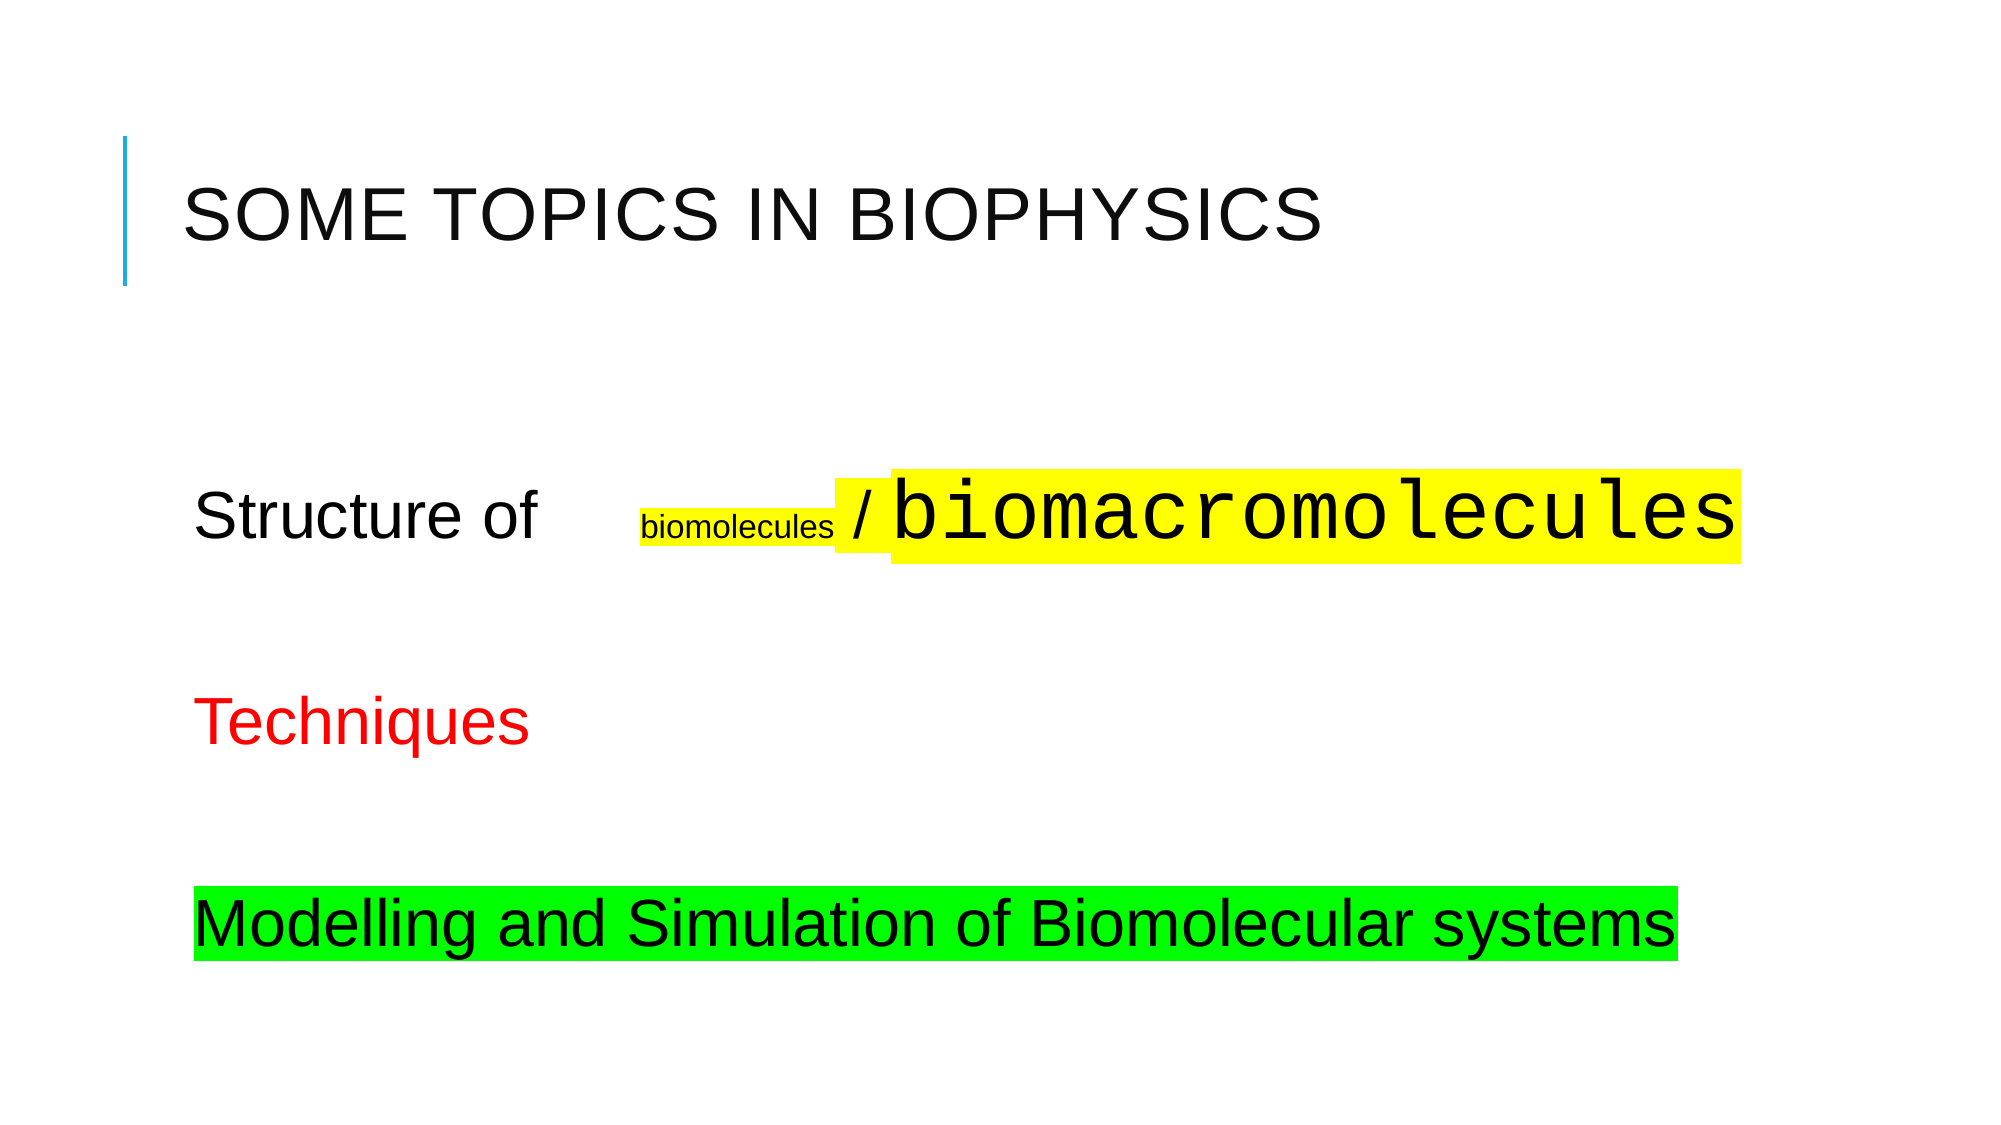

# Some Topics in BIophysics

Structure of 	biomolecules / biomacromolecules

Techniques

Modelling and Simulation of Biomolecular systems